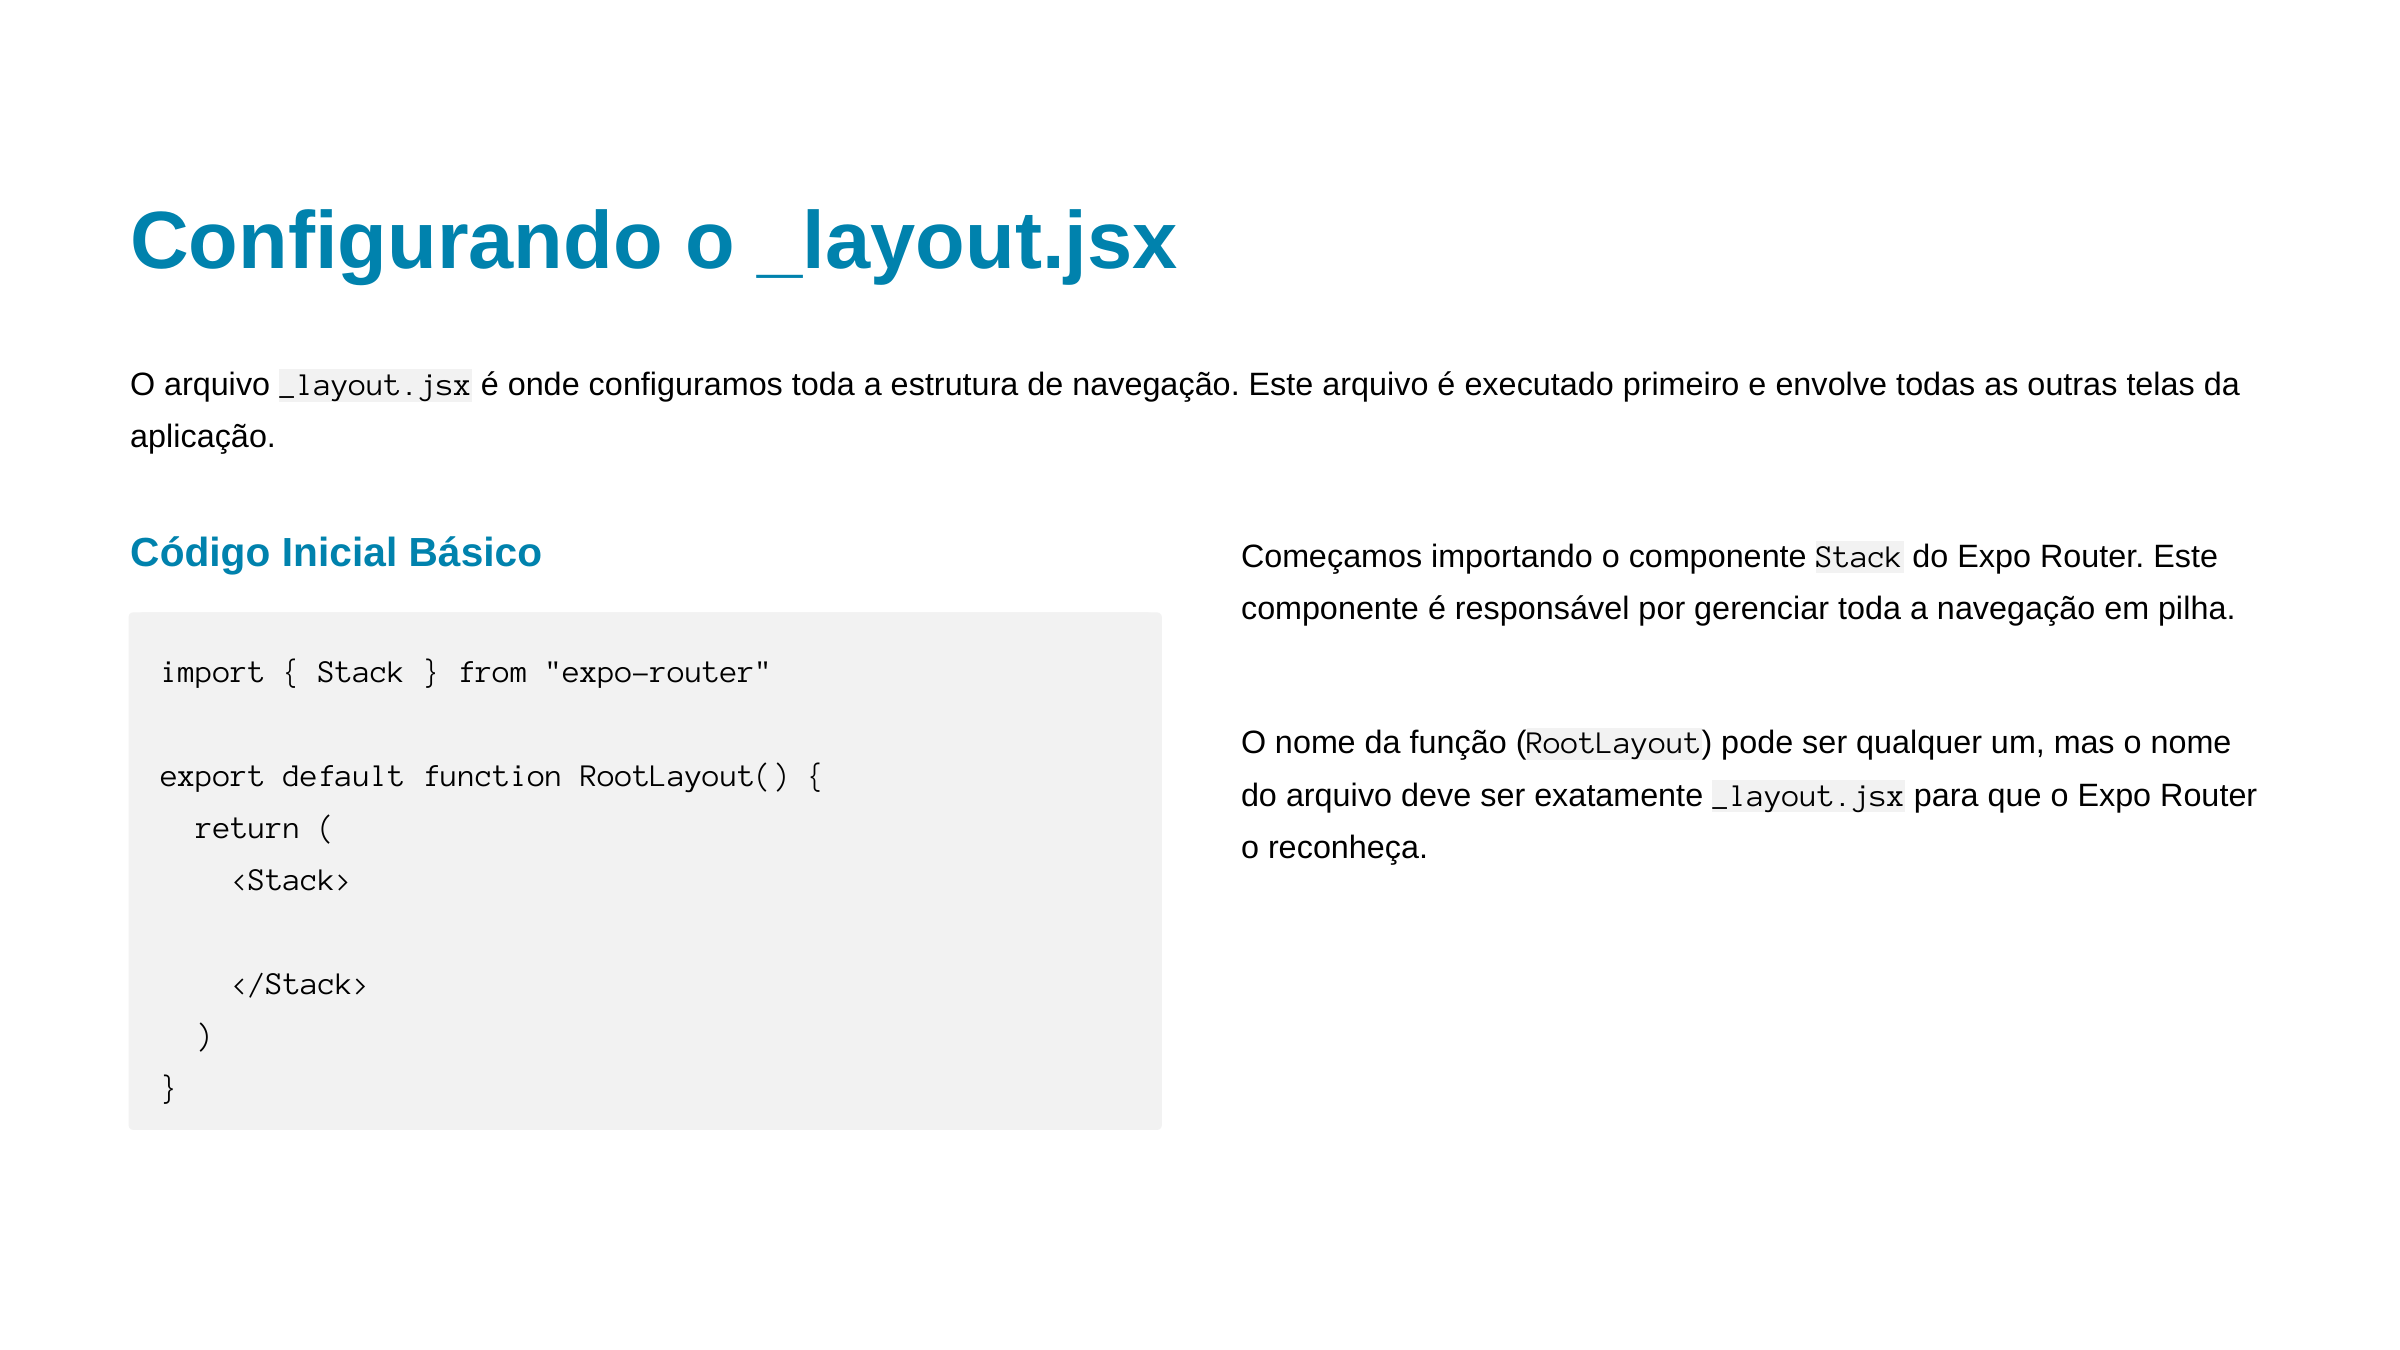

Configurando o _layout.jsx
O arquivo _layout.jsx é onde configuramos toda a estrutura de navegação. Este arquivo é executado primeiro e envolve todas as outras telas da aplicação.
Começamos importando o componente Stack do Expo Router. Este componente é responsável por gerenciar toda a navegação em pilha.
Código Inicial Básico

import { Stack } from "expo-router"

export default function RootLayout() {
  return (
    <Stack>

    </Stack>
  )
}
O nome da função (RootLayout) pode ser qualquer um, mas o nome do arquivo deve ser exatamente _layout.jsx para que o Expo Router o reconheça.